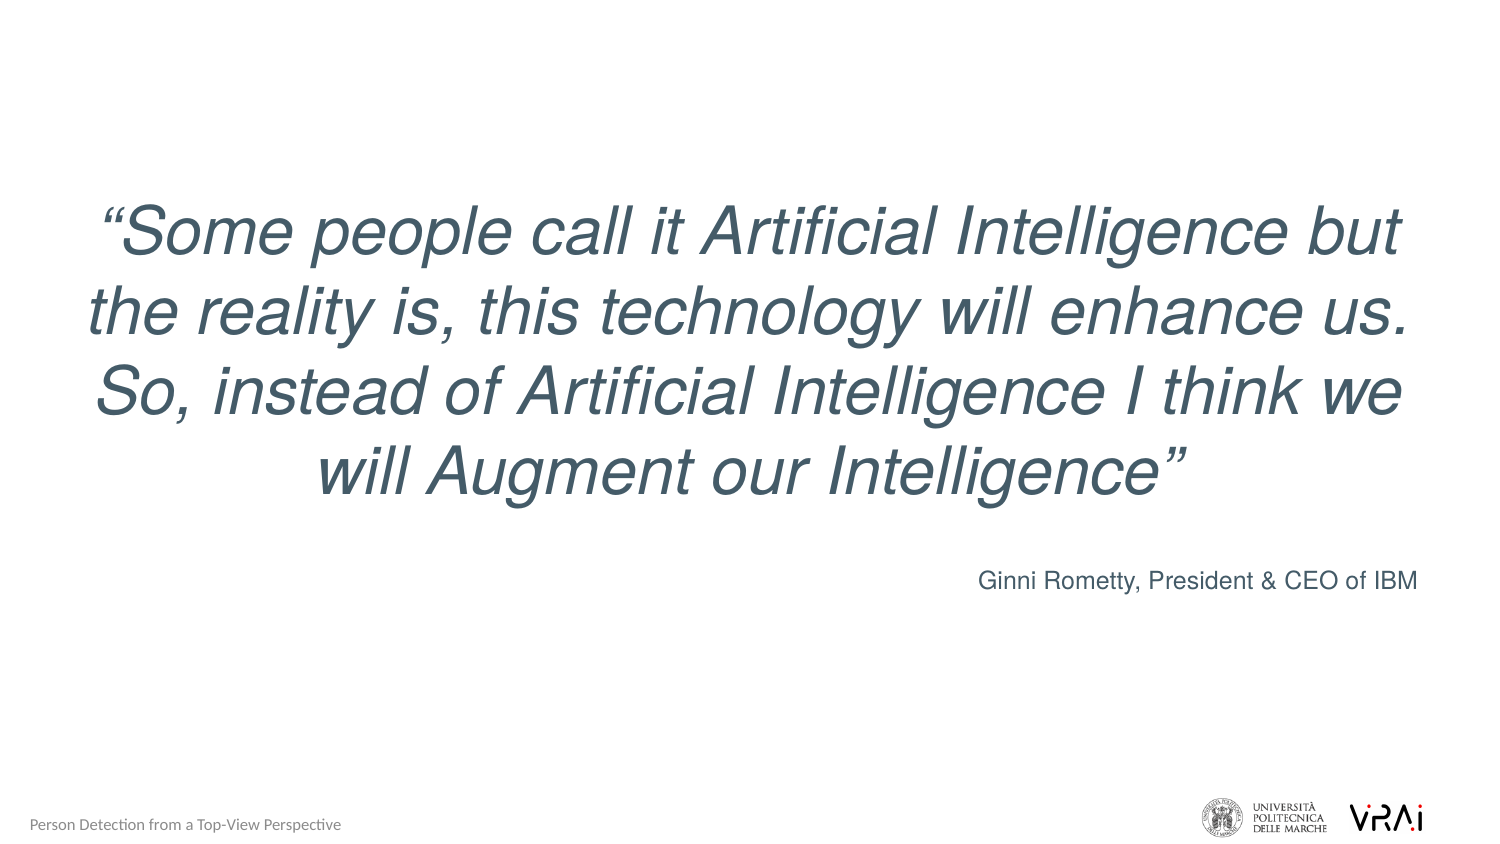

“Some people call it Artificial Intelligence but the reality is, this technology will enhance us. So, instead of Artificial Intelligence I think we will Augment our Intelligence”

Ginni Rometty, President & CEO of IBM